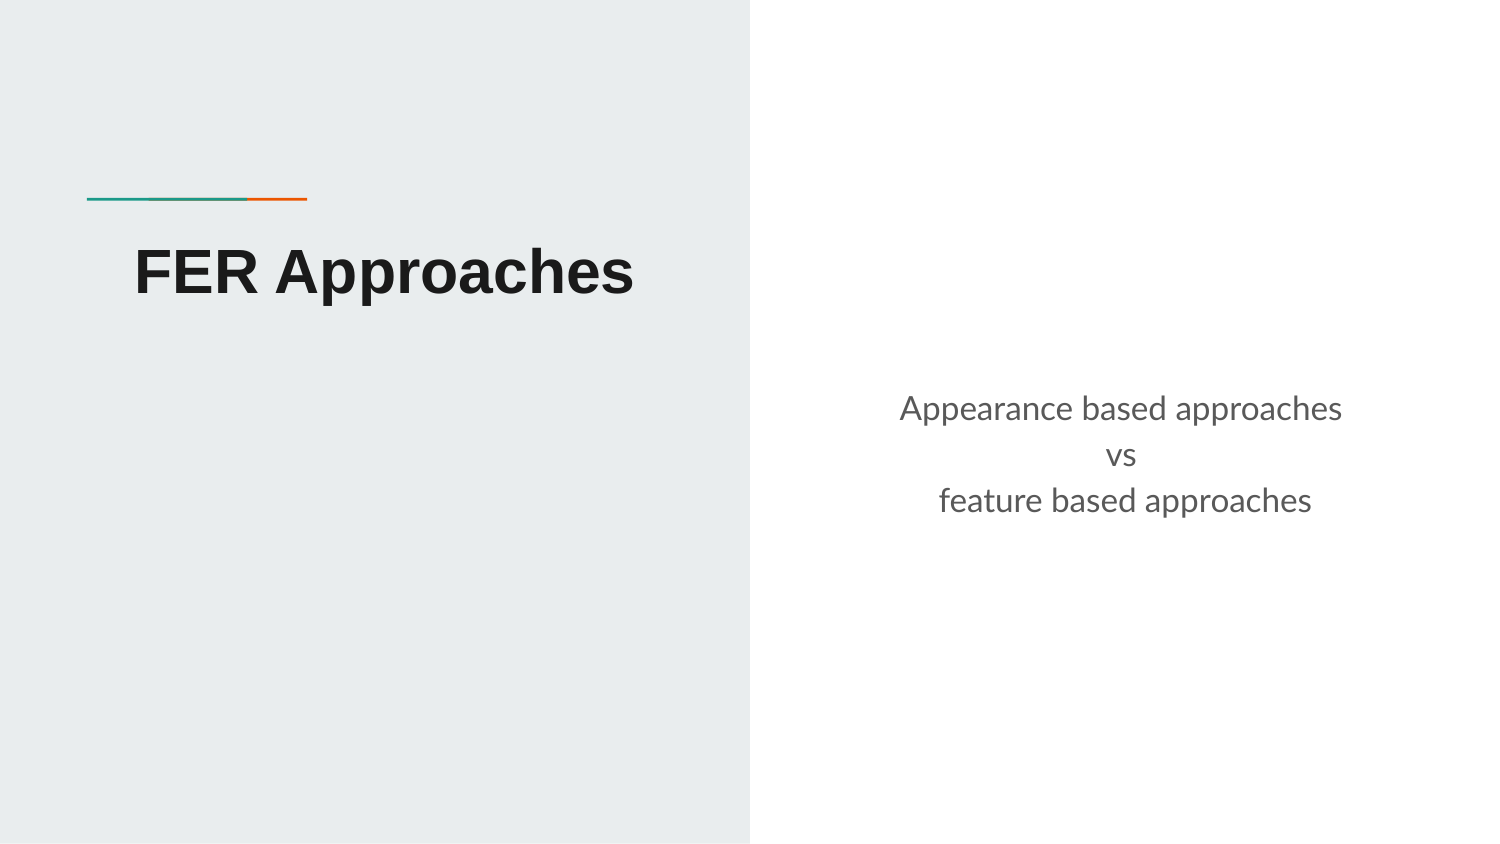

# FER Approaches

Appearance based approaches
vs
feature based approaches